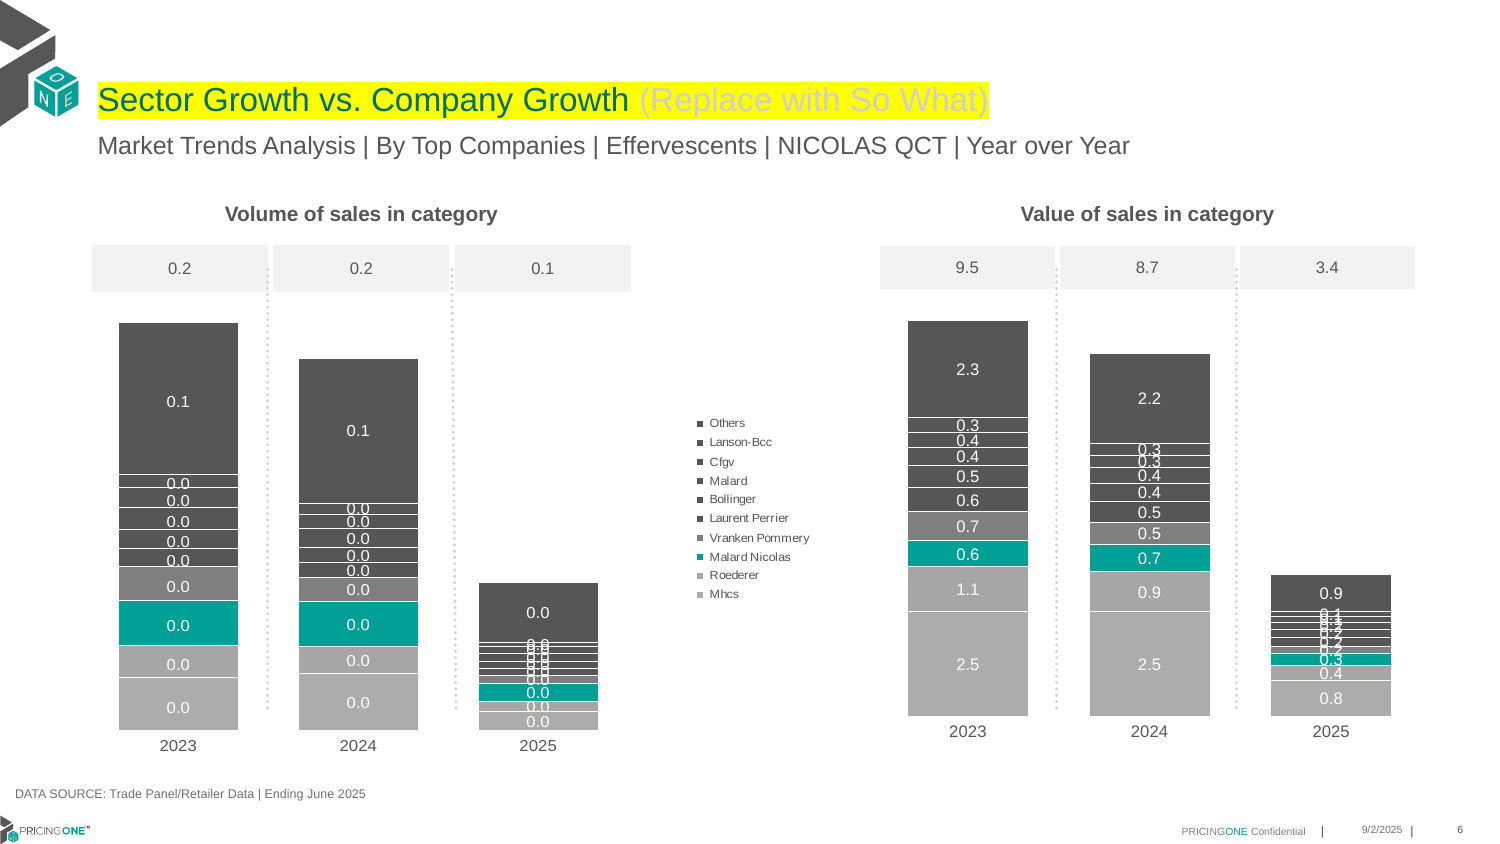

# Sector Growth vs. Company Growth (Replace with So What)
Market Trends Analysis | By Top Companies | Effervescents | NICOLAS QCT | Year over Year
| Value of sales in category |  |  |
| --- | --- | --- |
| 9.5 | 8.7 | 3.4 |
| Volume of sales in category |  |  |
| --- | --- | --- |
| 0.2 | 0.2 | 0.1 |

### Chart

| Category | Mhcs | Roederer | Malard Nicolas | Vranken Pommery | Laurent Perrier | Bollinger | Malard | Cfgv | Lanson-Bcc | Others |
|---|---|---|---|---|---|---|---|---|---|---|
| 2023 | 2.486735 | 1.072848 | 0.642498 | 0.683384 | 0.56487 | 0.543669 | 0.411996 | 0.370783 | 0.34558 | 2.330628 |
| 2024 | 2.494419 | 0.947955 | 0.653324 | 0.527399 | 0.492017 | 0.4453 | 0.370439 | 0.290342 | 0.287538 | 2.160448 |
| 2025 | 0.845027 | 0.368224 | 0.275295 | 0.163407 | 0.225103 | 0.197959 | 0.164687 | 0.131554 | 0.119553 | 0.888606 |

### Chart

| Category | Mhcs | Roederer | Malard Nicolas | Vranken Pommery | Laurent Perrier | Bollinger | Malard | Cfgv | Lanson-Bcc | Others |
|---|---|---|---|---|---|---|---|---|---|---|
| 2023 | 0.024404 | 0.014717 | 0.021073 | 0.015639 | 0.008193 | 0.008792 | 0.010256 | 0.00914 | 0.006023 | 0.069864 |
| 2024 | 0.026245 | 0.012547 | 0.02061 | 0.011045 | 0.007015 | 0.006882 | 0.008806 | 0.006716 | 0.004995 | 0.06681 |
| 2025 | 0.008795 | 0.004491 | 0.008631 | 0.003475 | 0.00352 | 0.002976 | 0.003872 | 0.002984 | 0.002068 | 0.027593 |
DATA SOURCE: Trade Panel/Retailer Data | Ending June 2025

9/2/2025
6